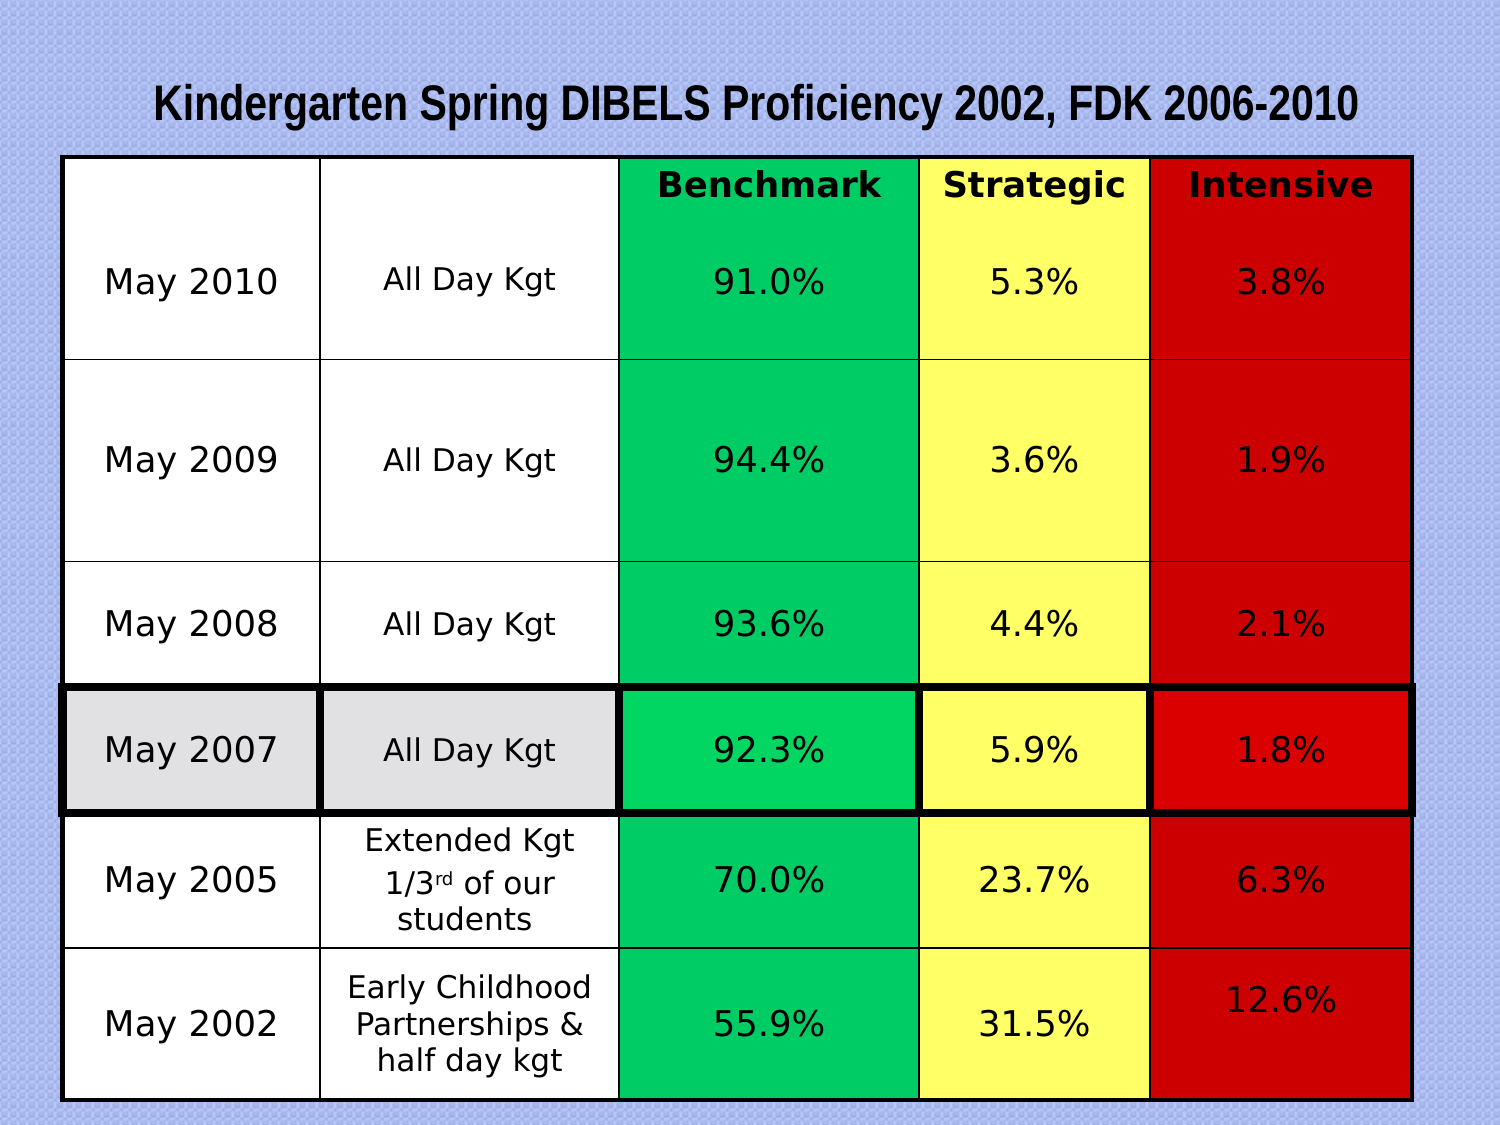

Kindergarten Spring DIBELS Proficiency 2002, FDK 2006-2010
| May 2010 | All Day Kgt | Benchmark 91.0% | Strategic 5.3% | Intensive 3.8% |
| --- | --- | --- | --- | --- |
| May 2009 | All Day Kgt | 94.4% | 3.6% | 1.9% |
| May 2008 | All Day Kgt | 93.6% | 4.4% | 2.1% |
| May 2007 | All Day Kgt | 92.3% | 5.9% | 1.8% |
| May 2005 | Extended Kgt 1/3rd of our students | 70.0% | 23.7% | 6.3% |
| May 2002 | Early Childhood Partnerships & half day kgt | 55.9% | 31.5% | 12.6% |